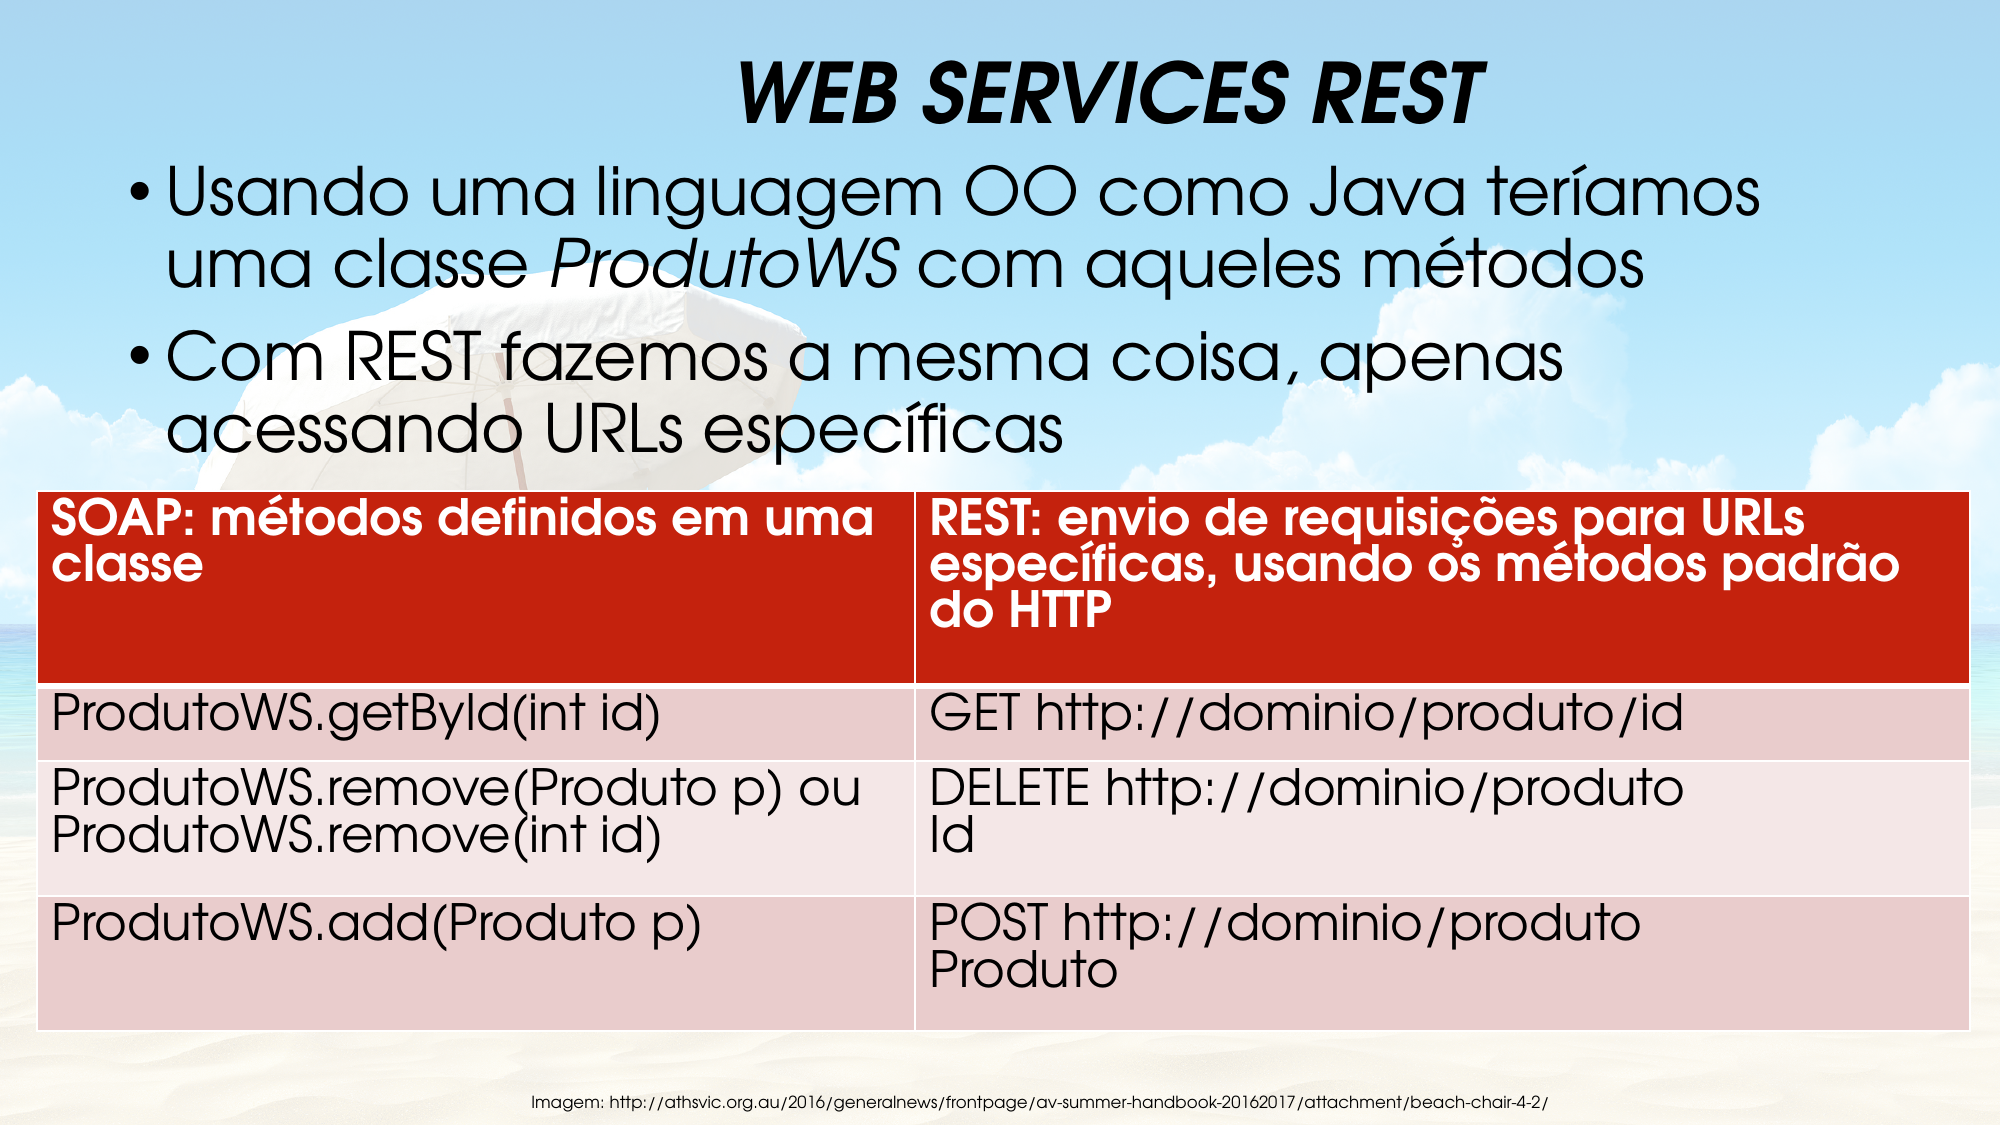

# Web Services RESt
50
Usando uma linguagem OO como Java teríamos uma classe ProdutoWS com aqueles métodos
Com REST fazemos a mesma coisa, apenas acessando URLs específicas
| SOAP: métodos definidos em uma classe | REST: envio de requisições para URLs específicas, usando os métodos padrão do HTTP |
| --- | --- |
| ProdutoWS.getById(int id) | GET http://dominio/produto/id |
| ProdutoWS.remove(Produto p) ou ProdutoWS.remove(int id) | DELETE http://dominio/produto Id |
| ProdutoWS.add(Produto p) | POST http://dominio/produto Produto |
Imagem: http://athsvic.org.au/2016/generalnews/frontpage/av-summer-handbook-20162017/attachment/beach-chair-4-2/